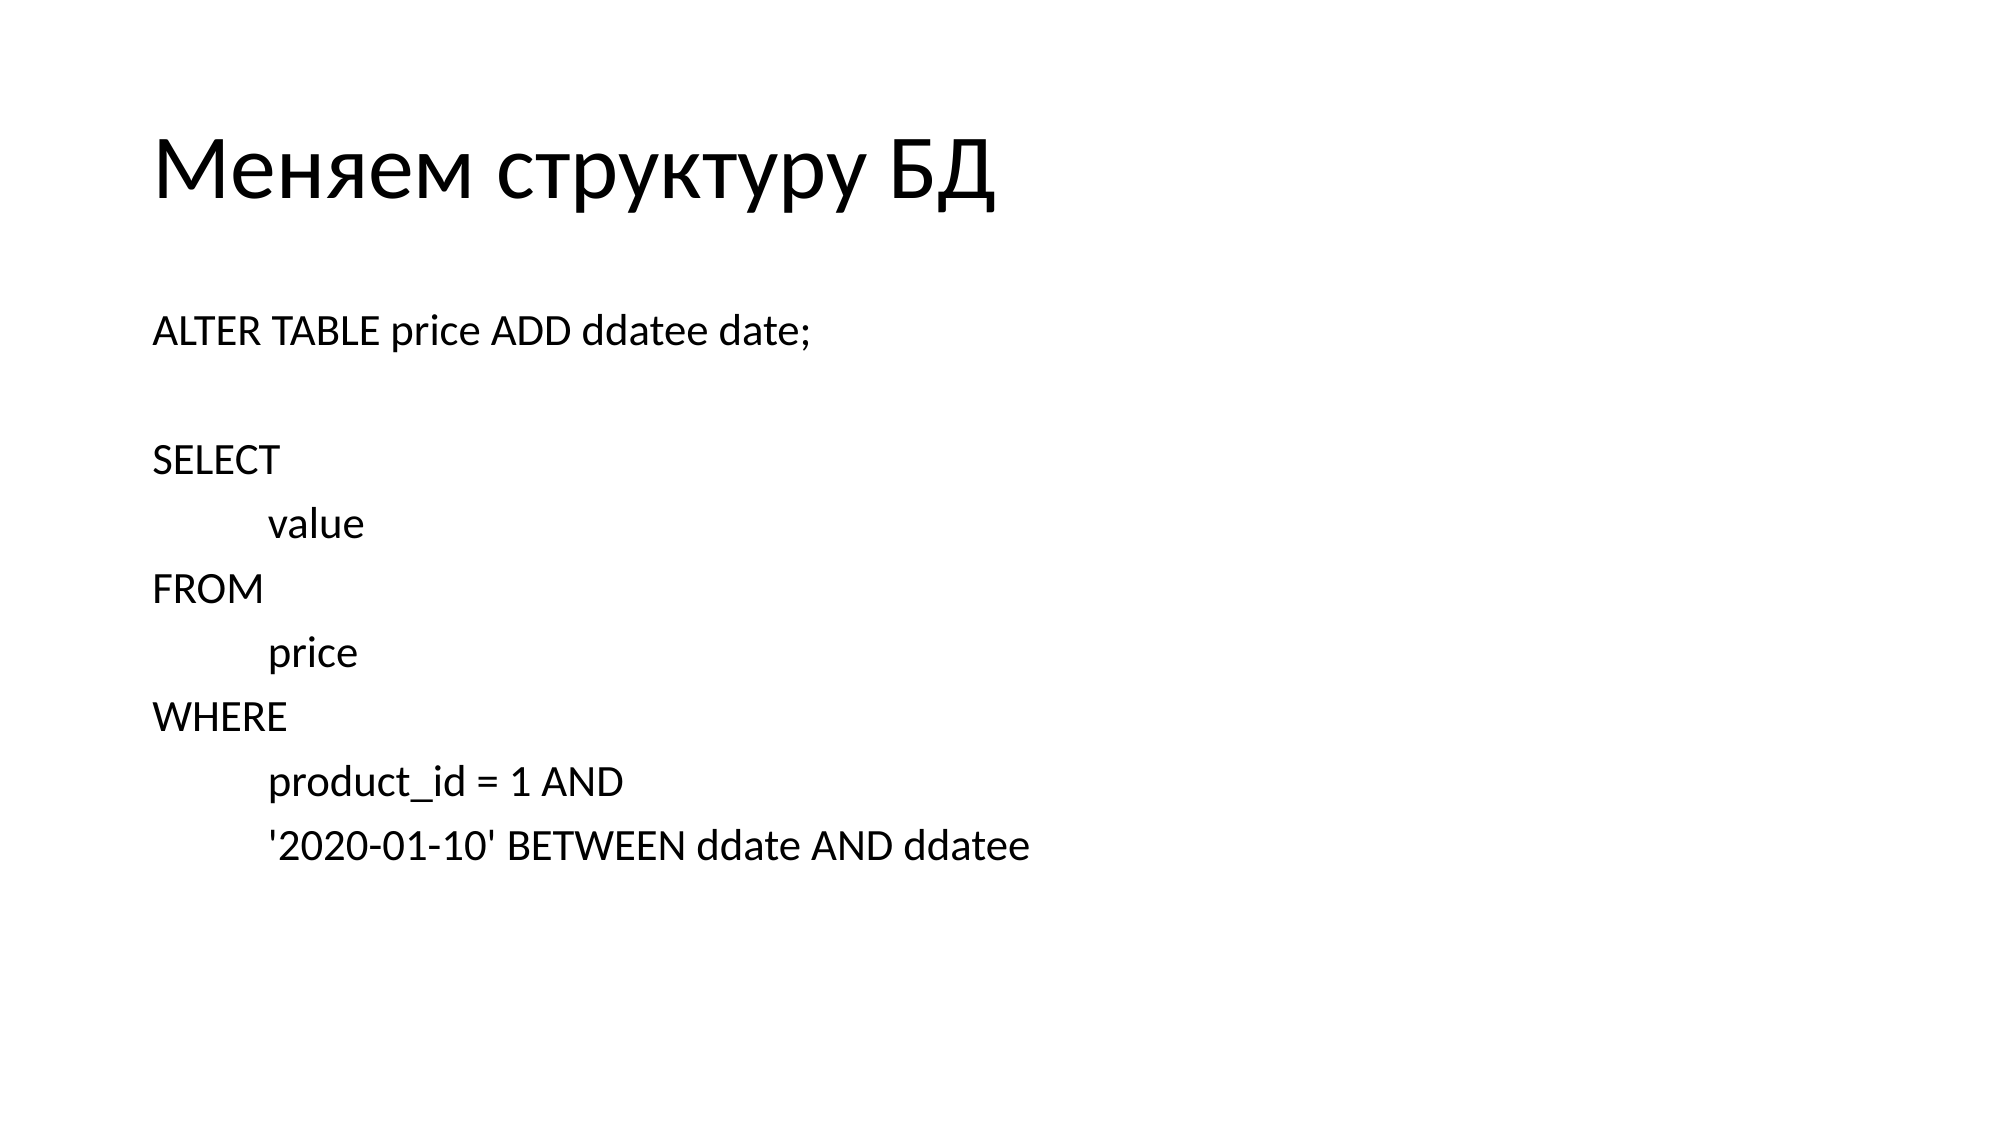

# Меняем структуру БД
ALTER TABLE price ADD ddatee date;

SELECT
	value
FROM
	price
WHERE
	product_id = 1 AND
	'2020-01-10' BETWEEN ddate AND ddatee